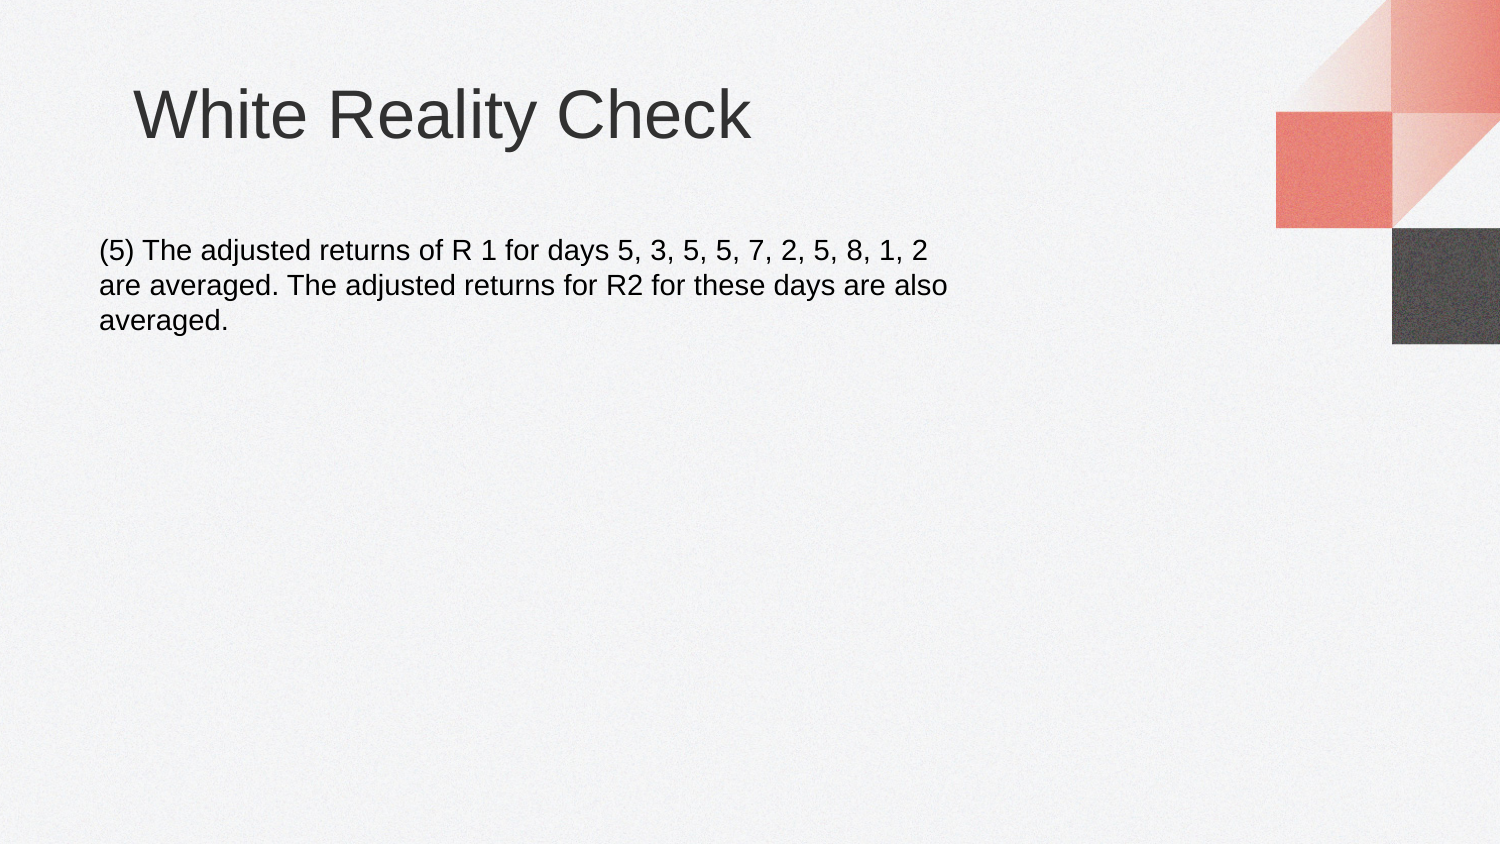

# White Reality Check
(5) The adjusted returns of R 1 for days 5, 3, 5, 5, 7, 2, 5, 8, 1, 2 are averaged. The adjusted returns for R2 for these days are also averaged.